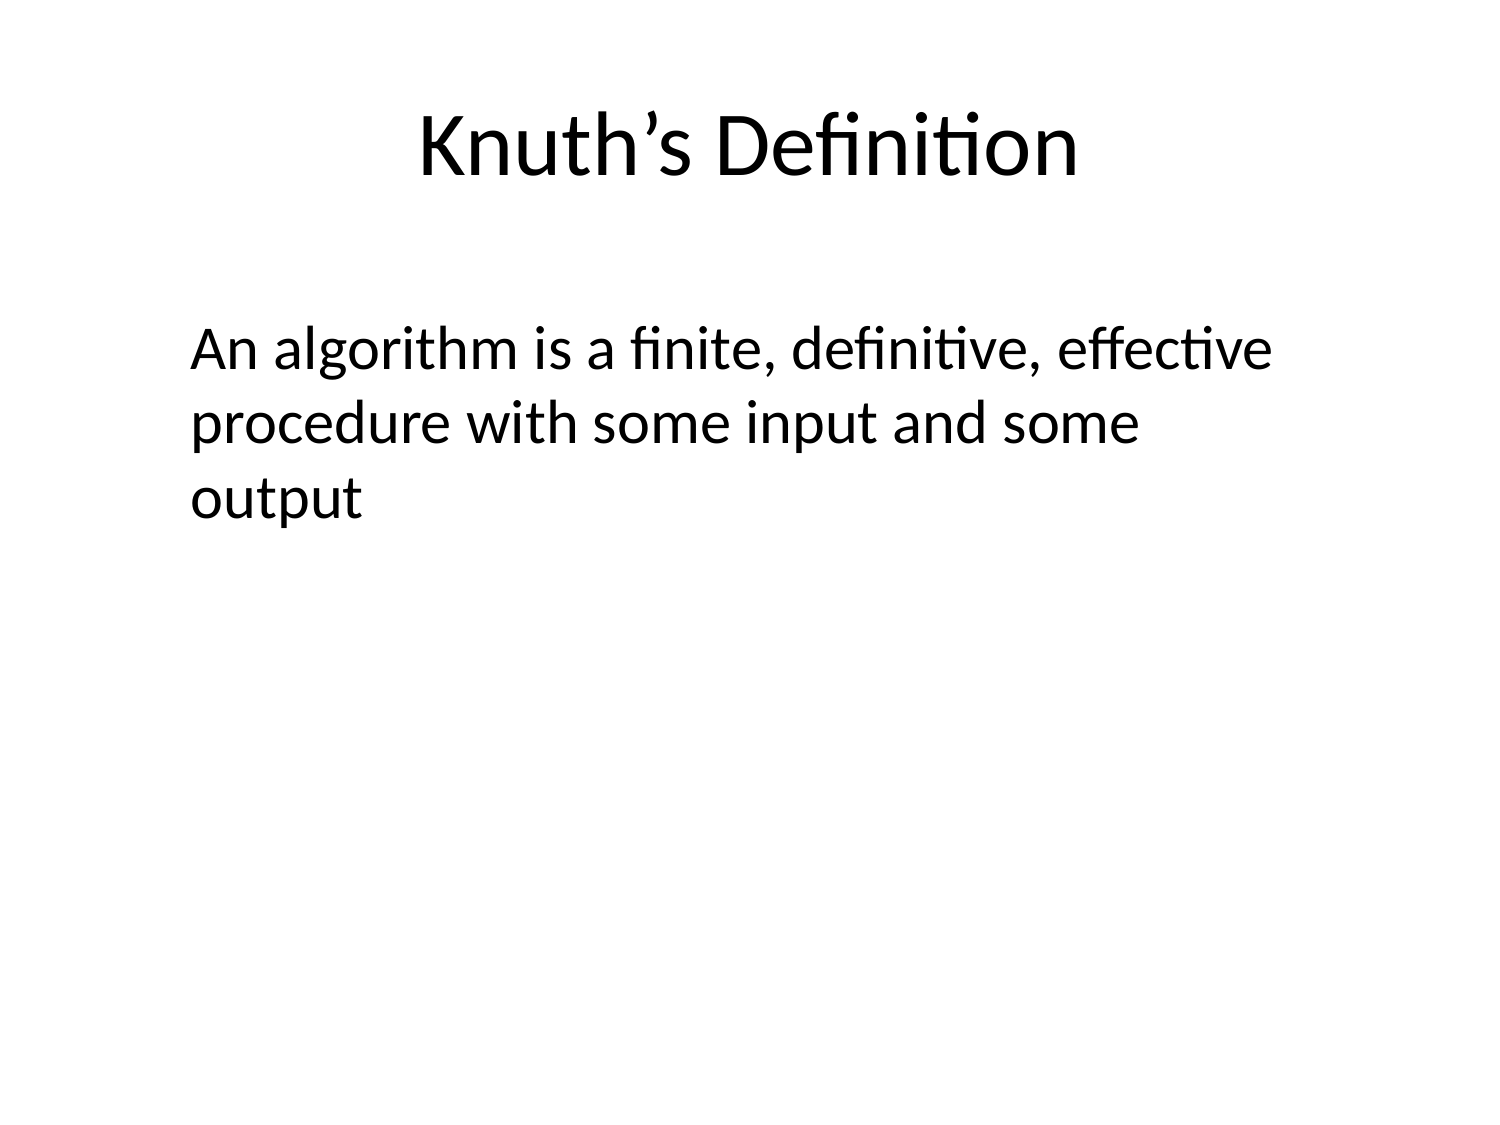

# Knuth’s Definition
An algorithm is a finite, definitive, effective
procedure with some input and some
output